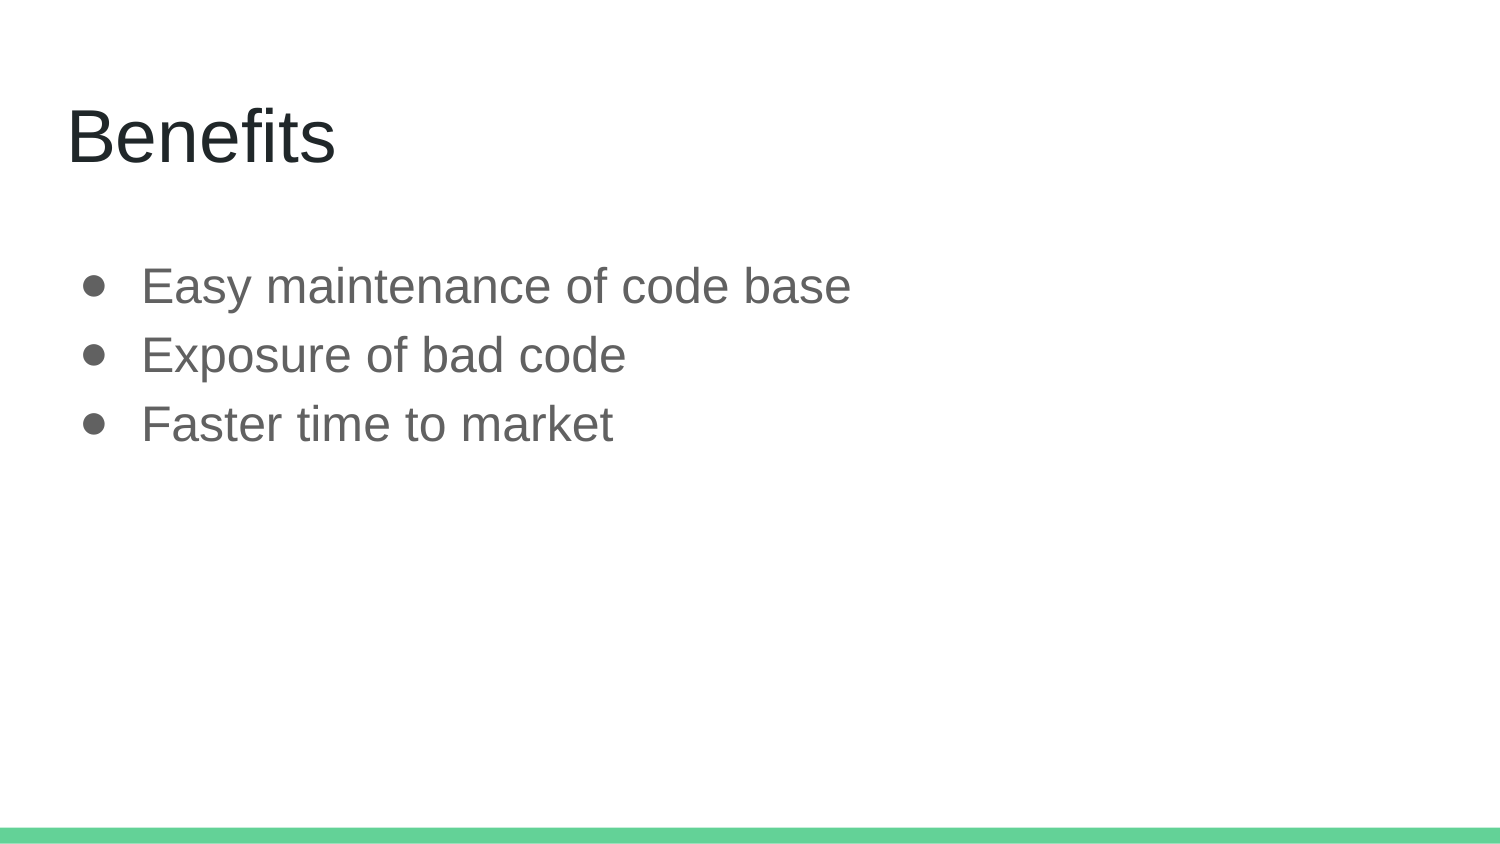

# Benefits
Easy maintenance of code base
Exposure of bad code
Faster time to market